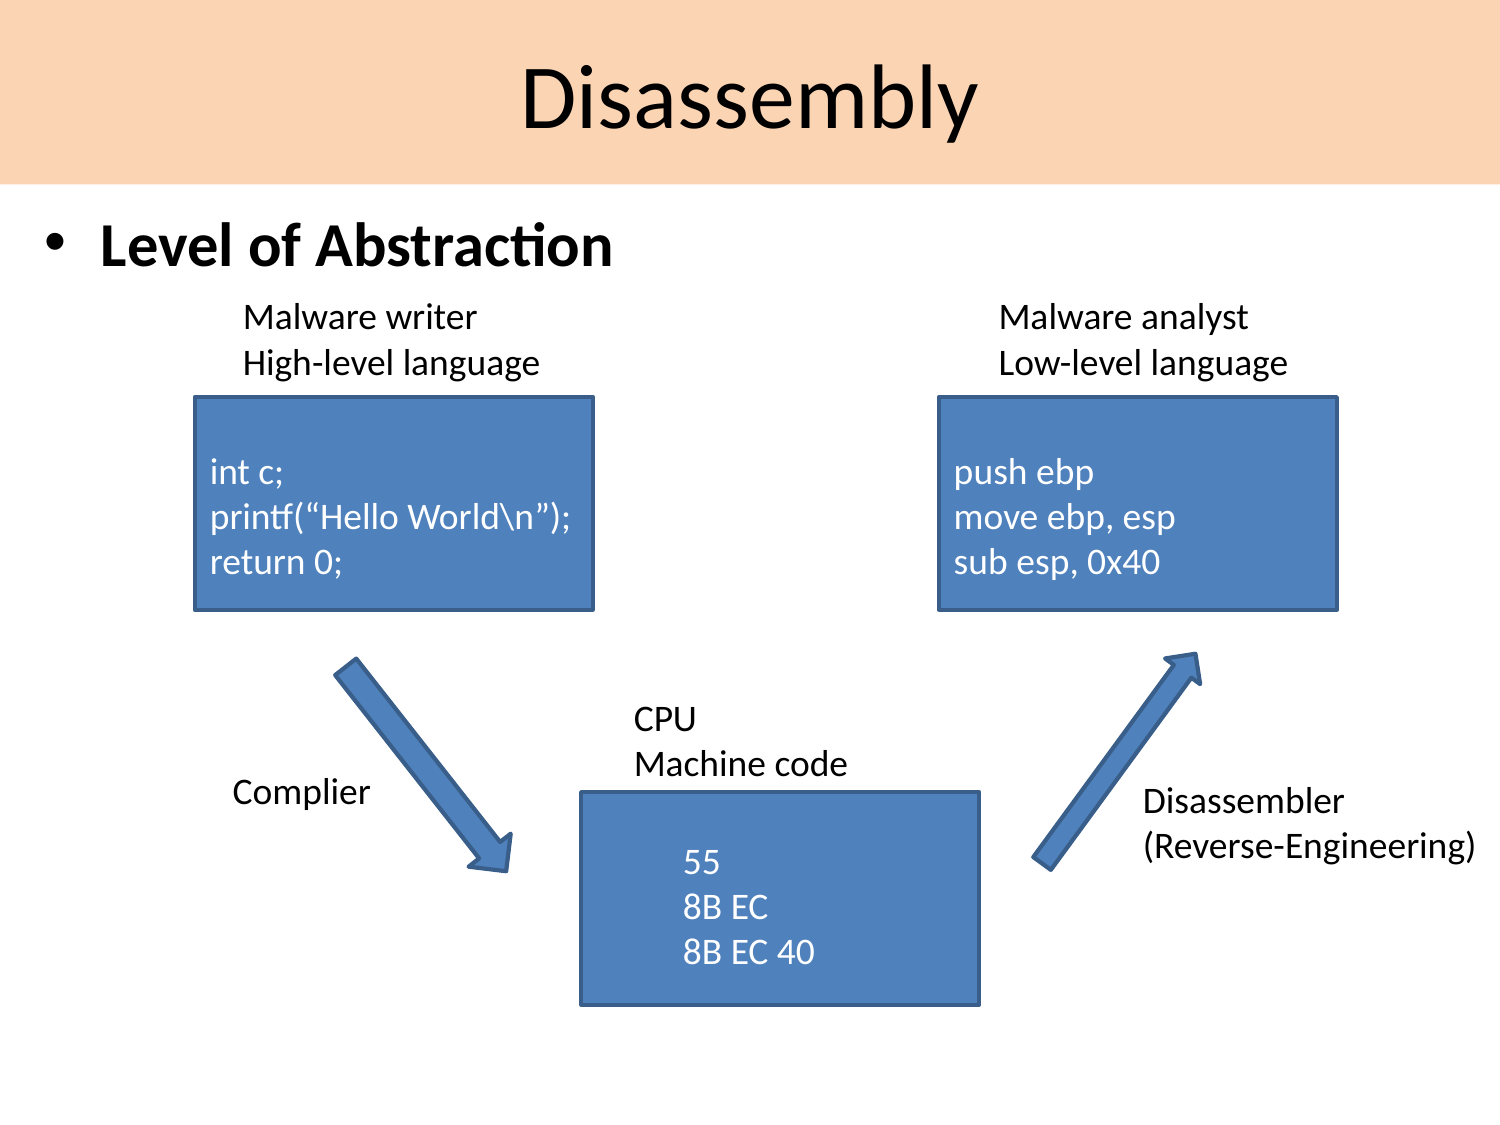

# Disassembly
Level of Abstraction
Malware analyst
Low-level language
Malware writer
High-level language

int c;
printf(“Hello World\n”);
return 0;
push ebp
move ebp, esp
sub esp, 0x40

CPU
Machine code
Complier
Disassembler
(Reverse-Engineering)

55
8B EC
8B EC 40